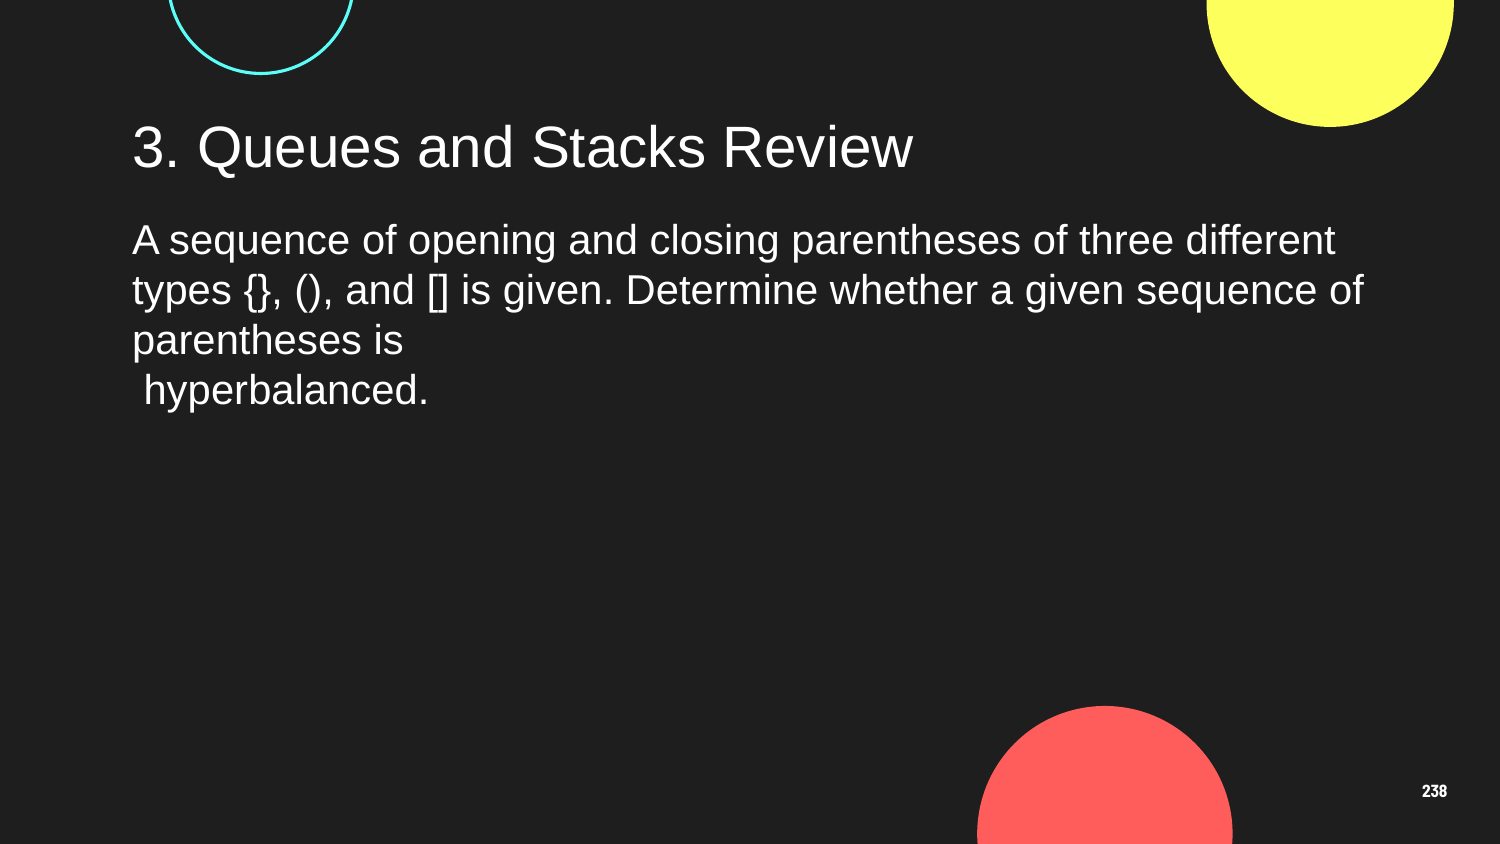

# 3. Queues and Stacks Review
A sequence of opening and closing parentheses of three different types {}, (), and [] is given. Determine whether a given sequence of parentheses is
 hyperbalanced.
1
3
2
4
5
6
238